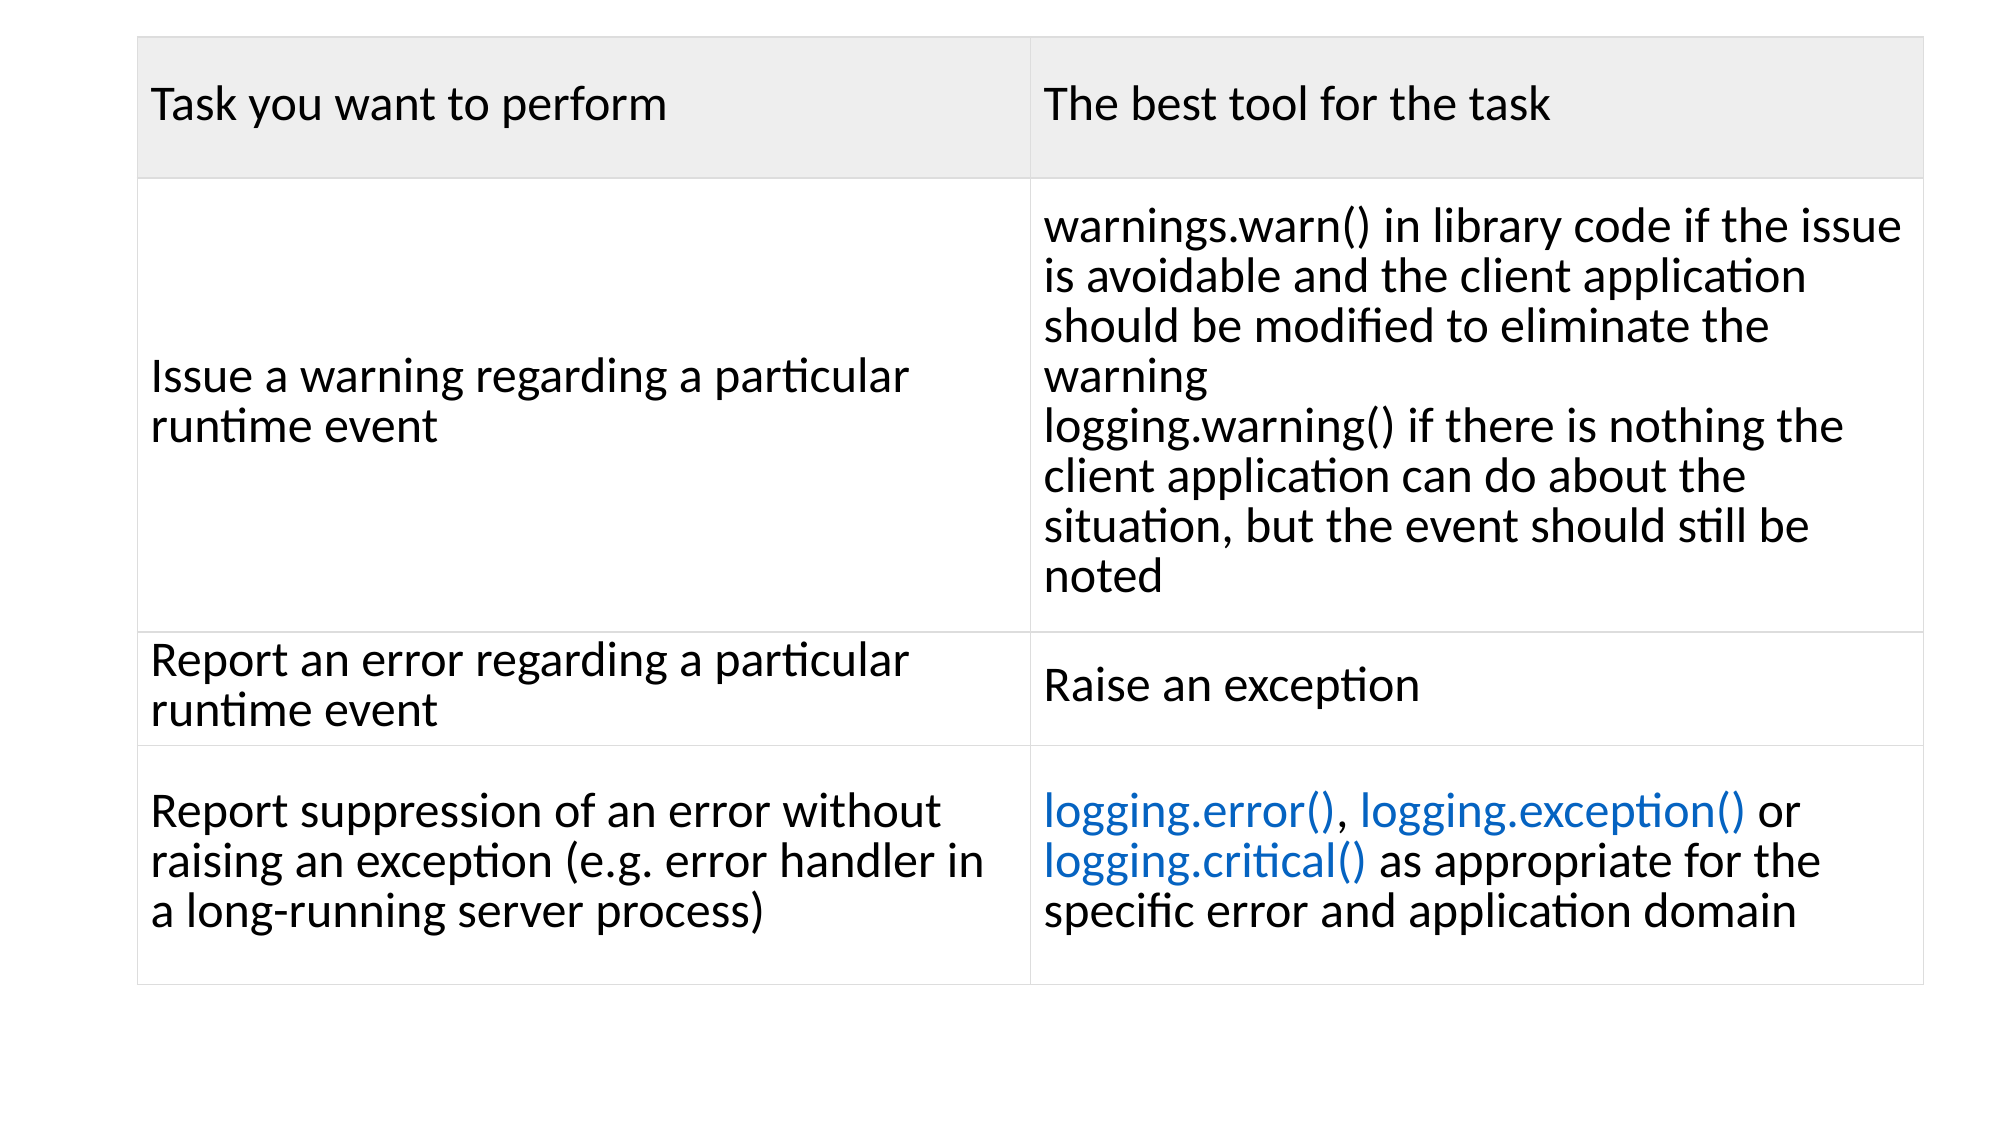

| Task you want to perform | The best tool for the task |
| --- | --- |
| Issue a warning regarding a particular runtime event | warnings.warn() in library code if the issue is avoidable and the client application should be modified to eliminate the warning logging.warning() if there is nothing the client application can do about the situation, but the event should still be noted |
| --- | --- |
| Report an error regarding a particular runtime event | Raise an exception |
| Report suppression of an error without raising an exception (e.g. error handler in a long-running server process) | logging.error(), logging.exception() or logging.critical() as appropriate for the specific error and application domain |